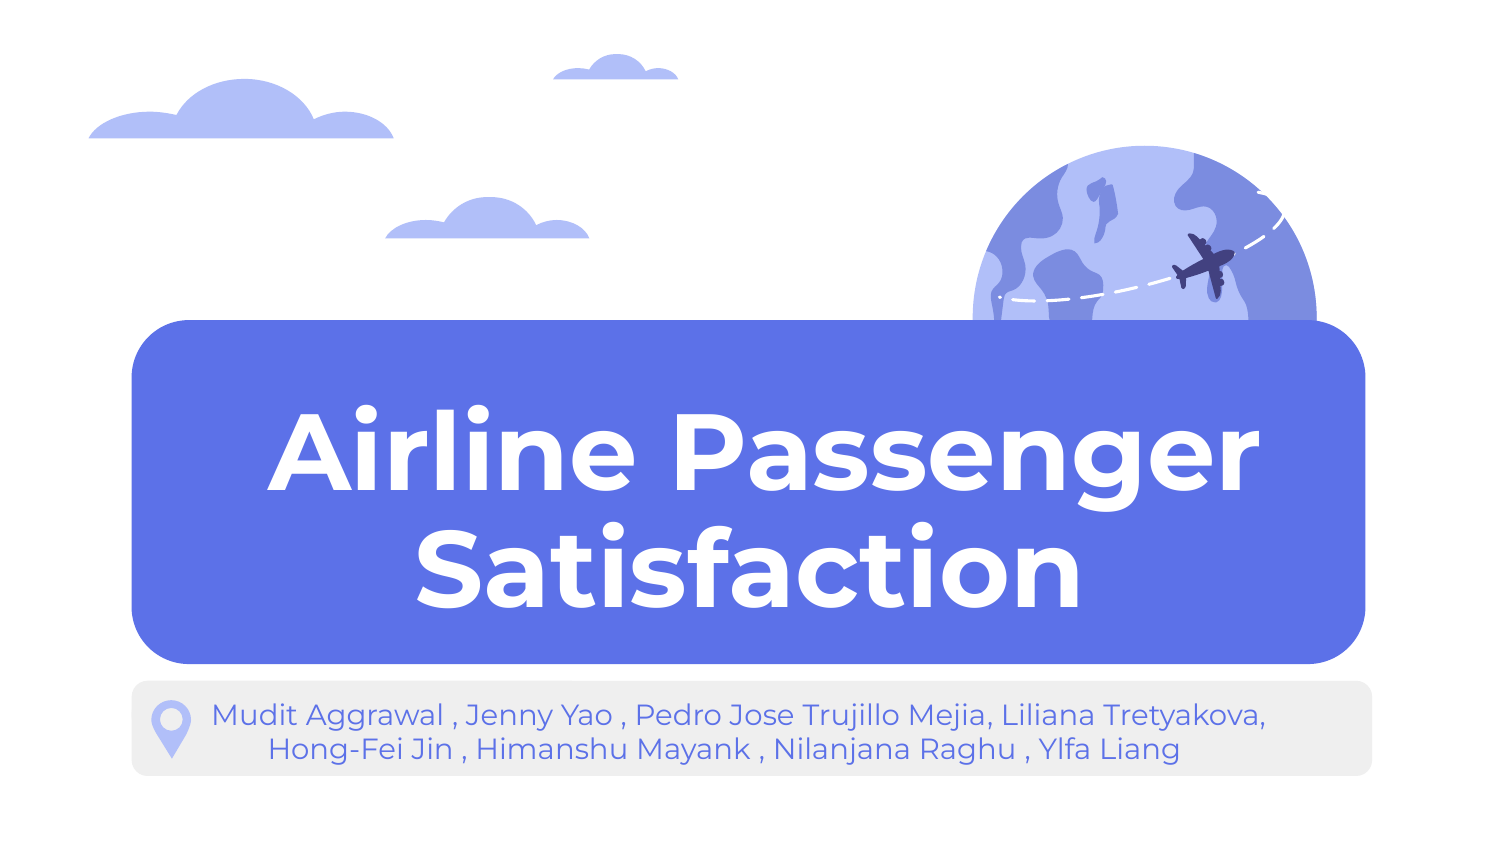

# Airline Passenger Satisfaction

Mudit Aggrawal , Jenny Yao , Pedro Jose Trujillo Mejia​, Liliana Tretyakova, ​ Hong-Fei Jin , Himanshu Mayank ​, Nilanjana Raghu ​, Ylfa Liang